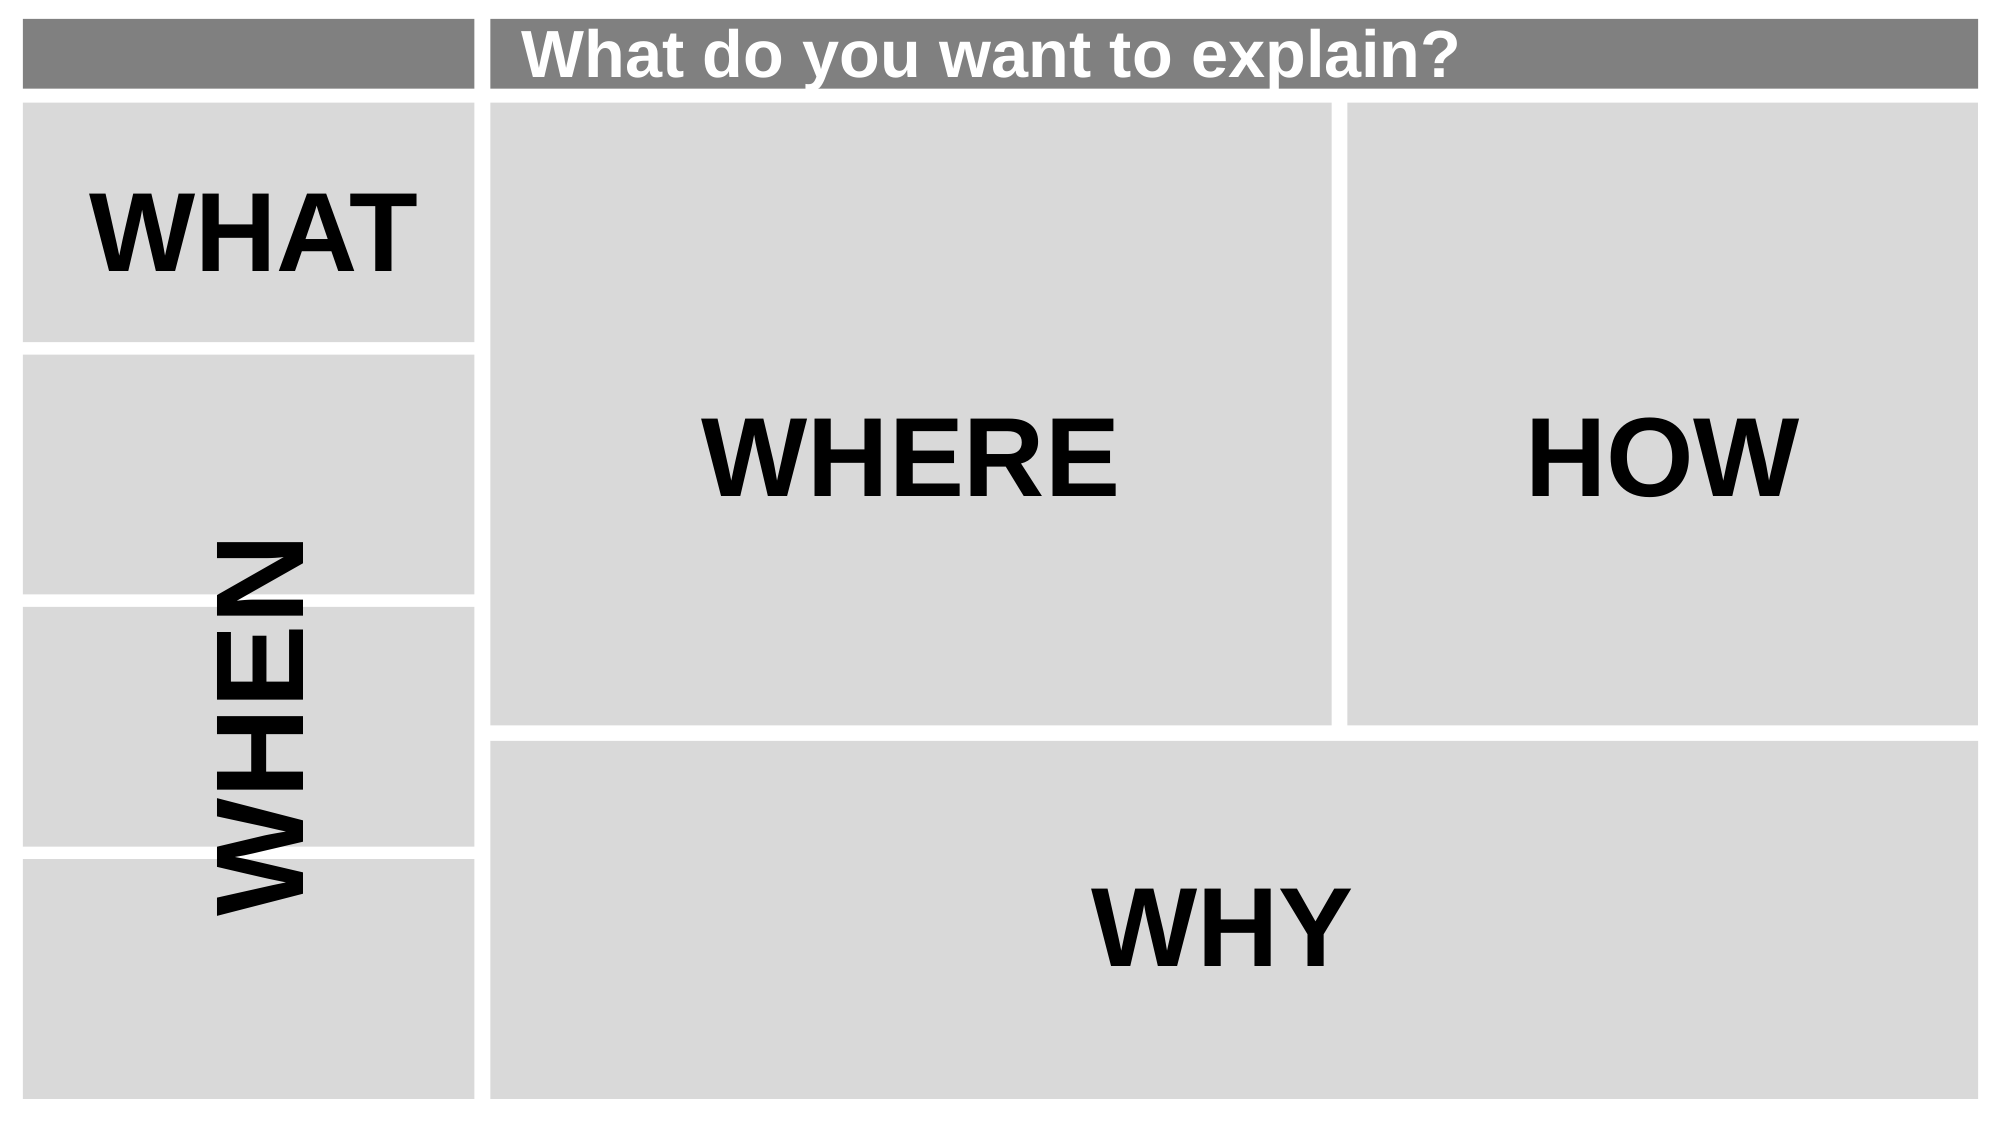

What do you want to explain?

WHAT
WHERE
HOW
WHEN

WHY